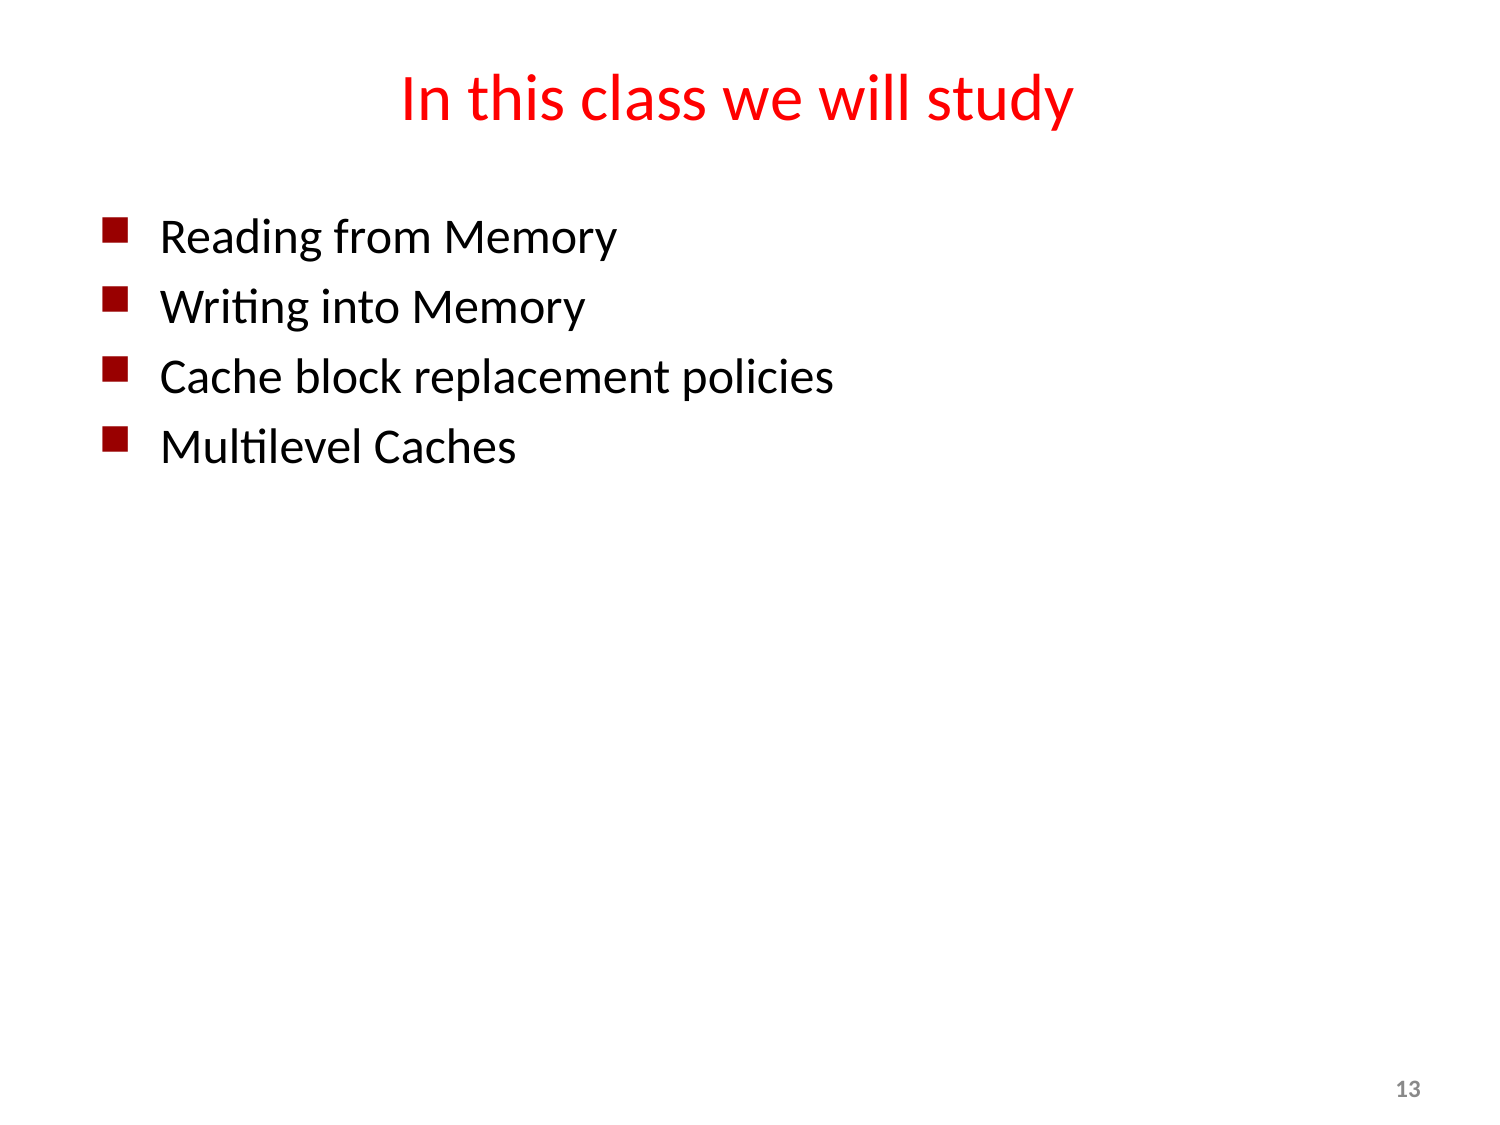

# In this class we will study
Reading from Memory
Writing into Memory
Cache block replacement policies
Multilevel Caches